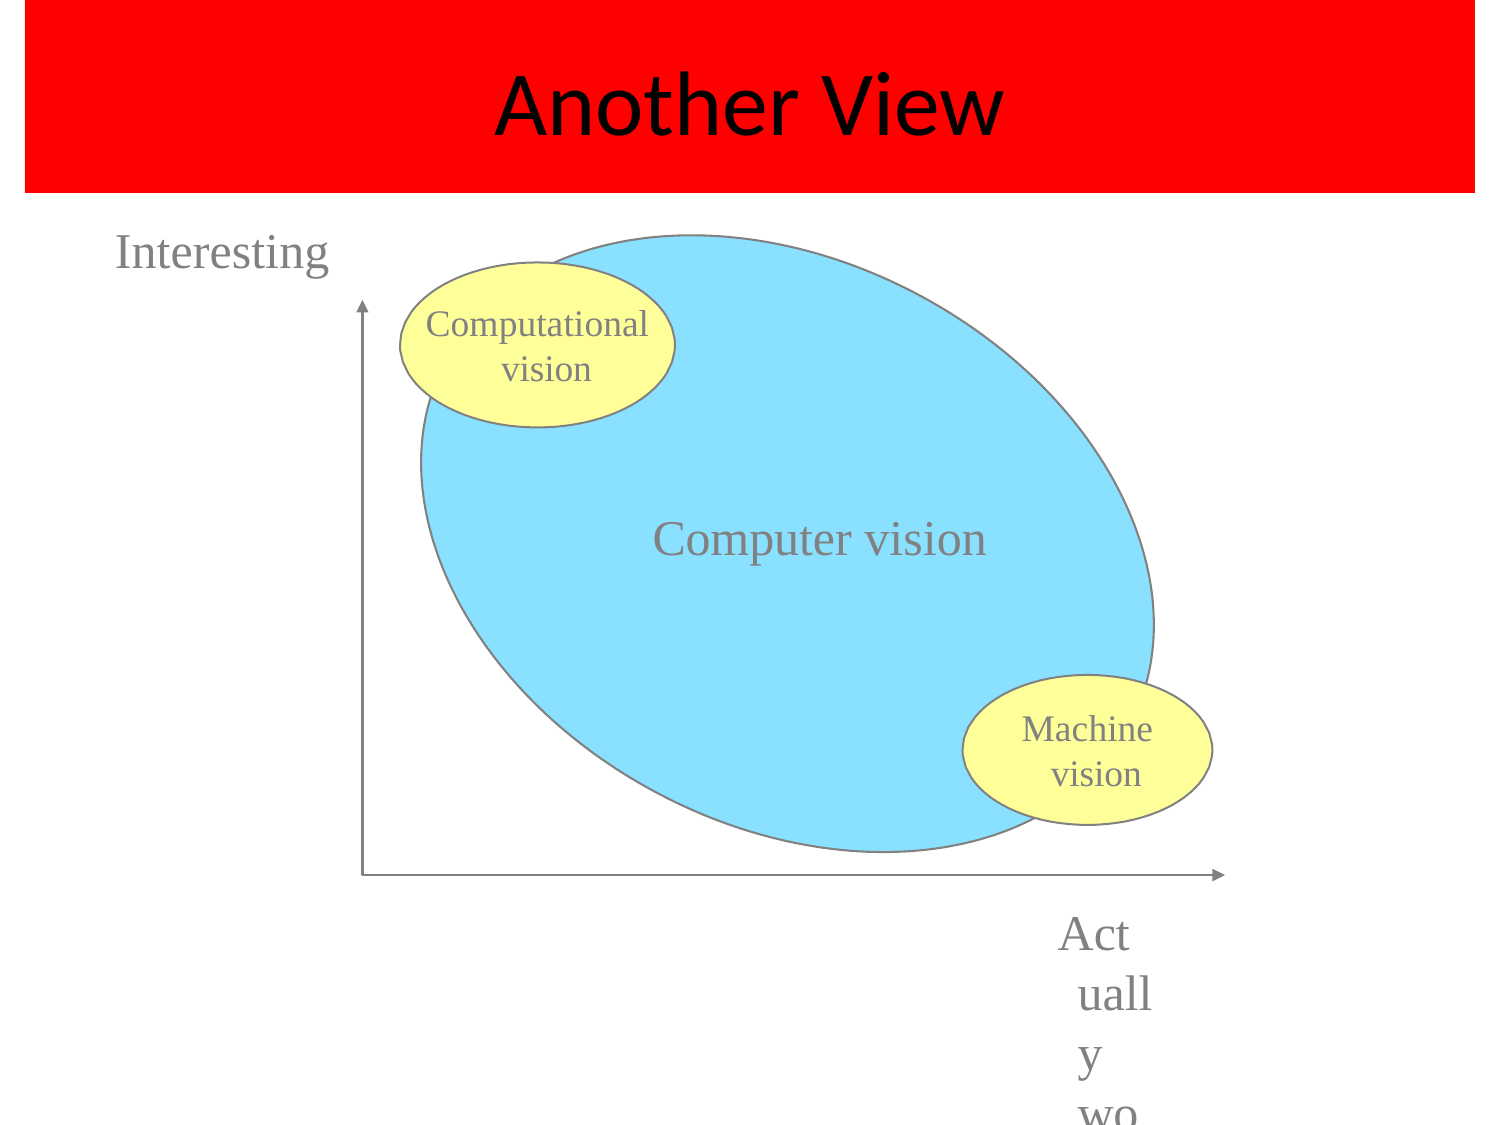

# Another View
Interesting
Computational  vision

Computer vision
Machine  vision

Actually works